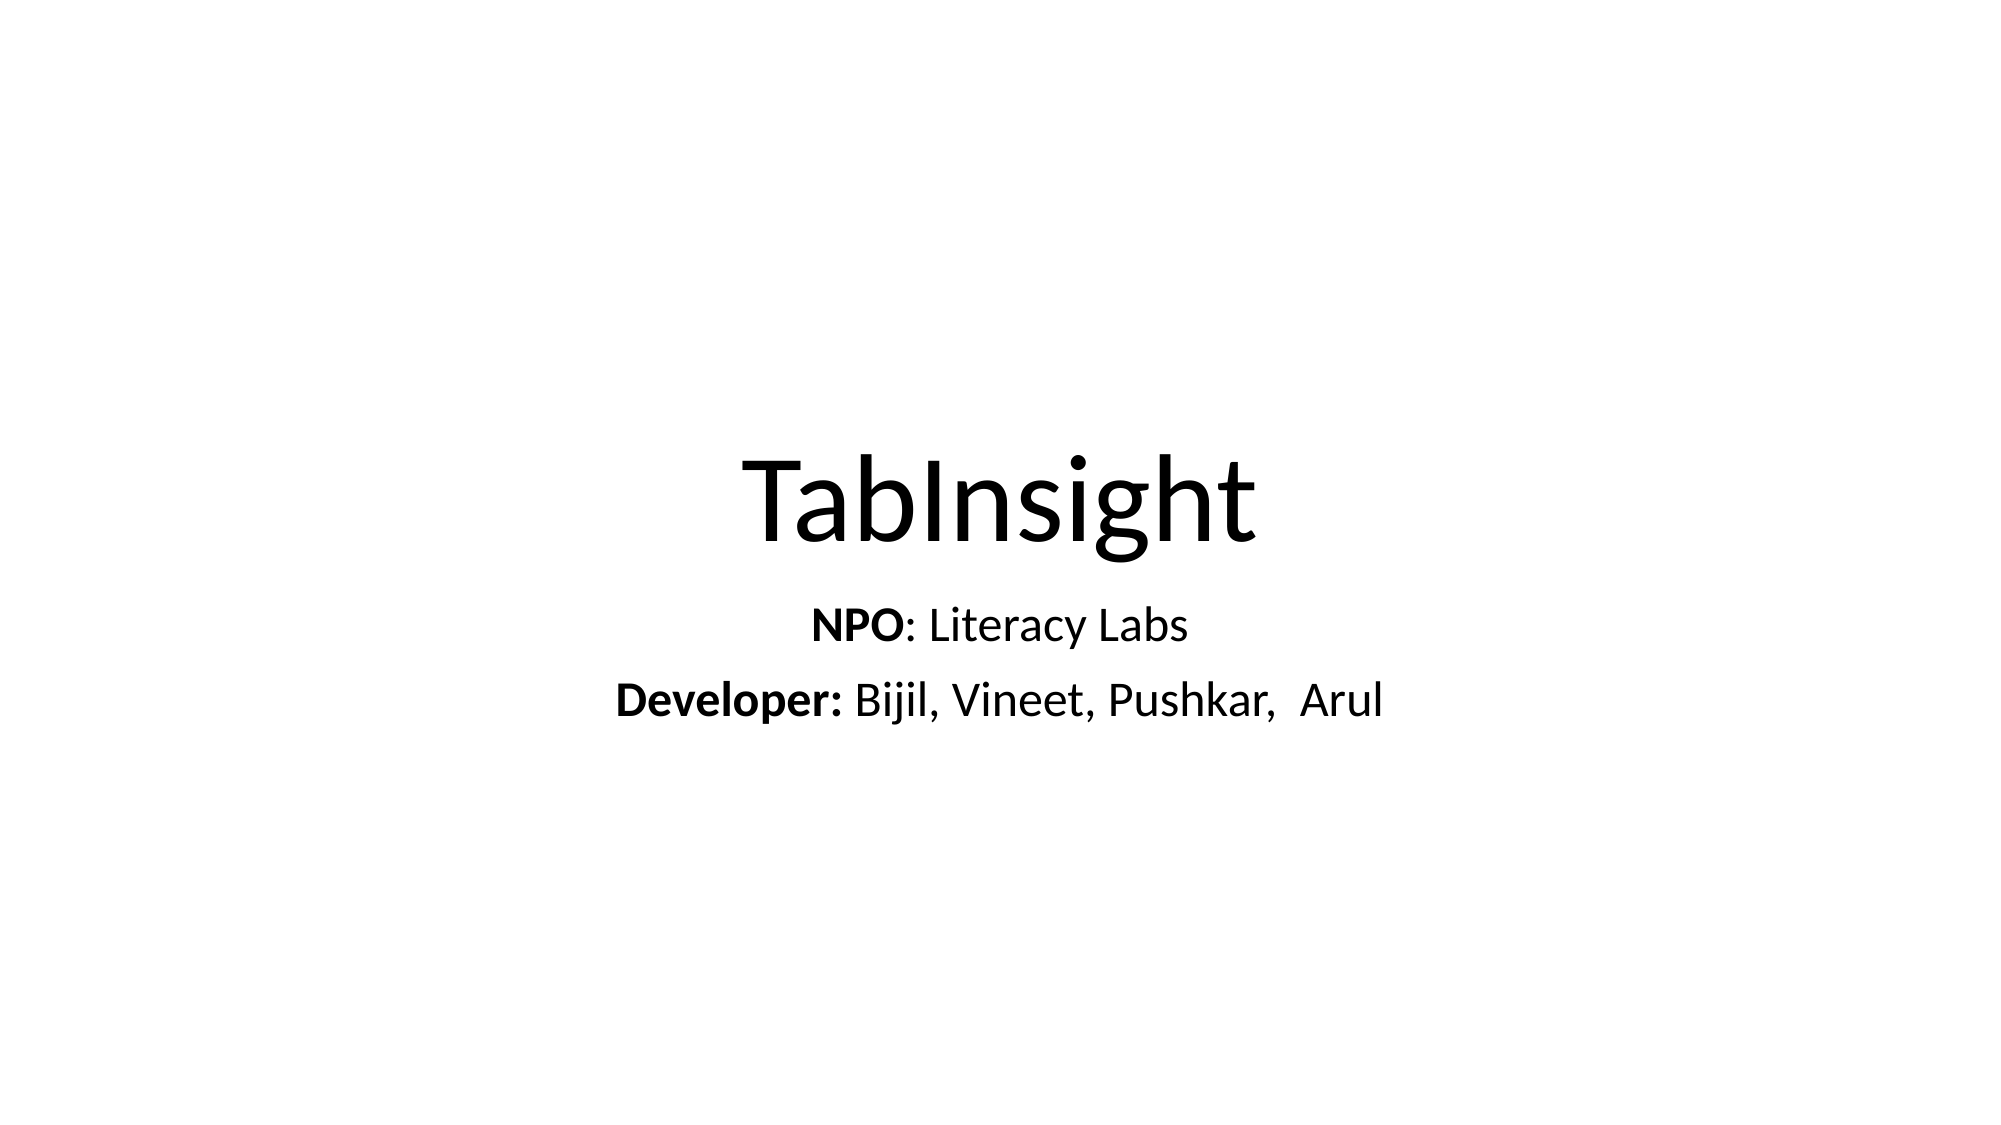

# TabInsight
NPO: Literacy Labs
Developer: Bijil, Vineet, Pushkar,  Arul